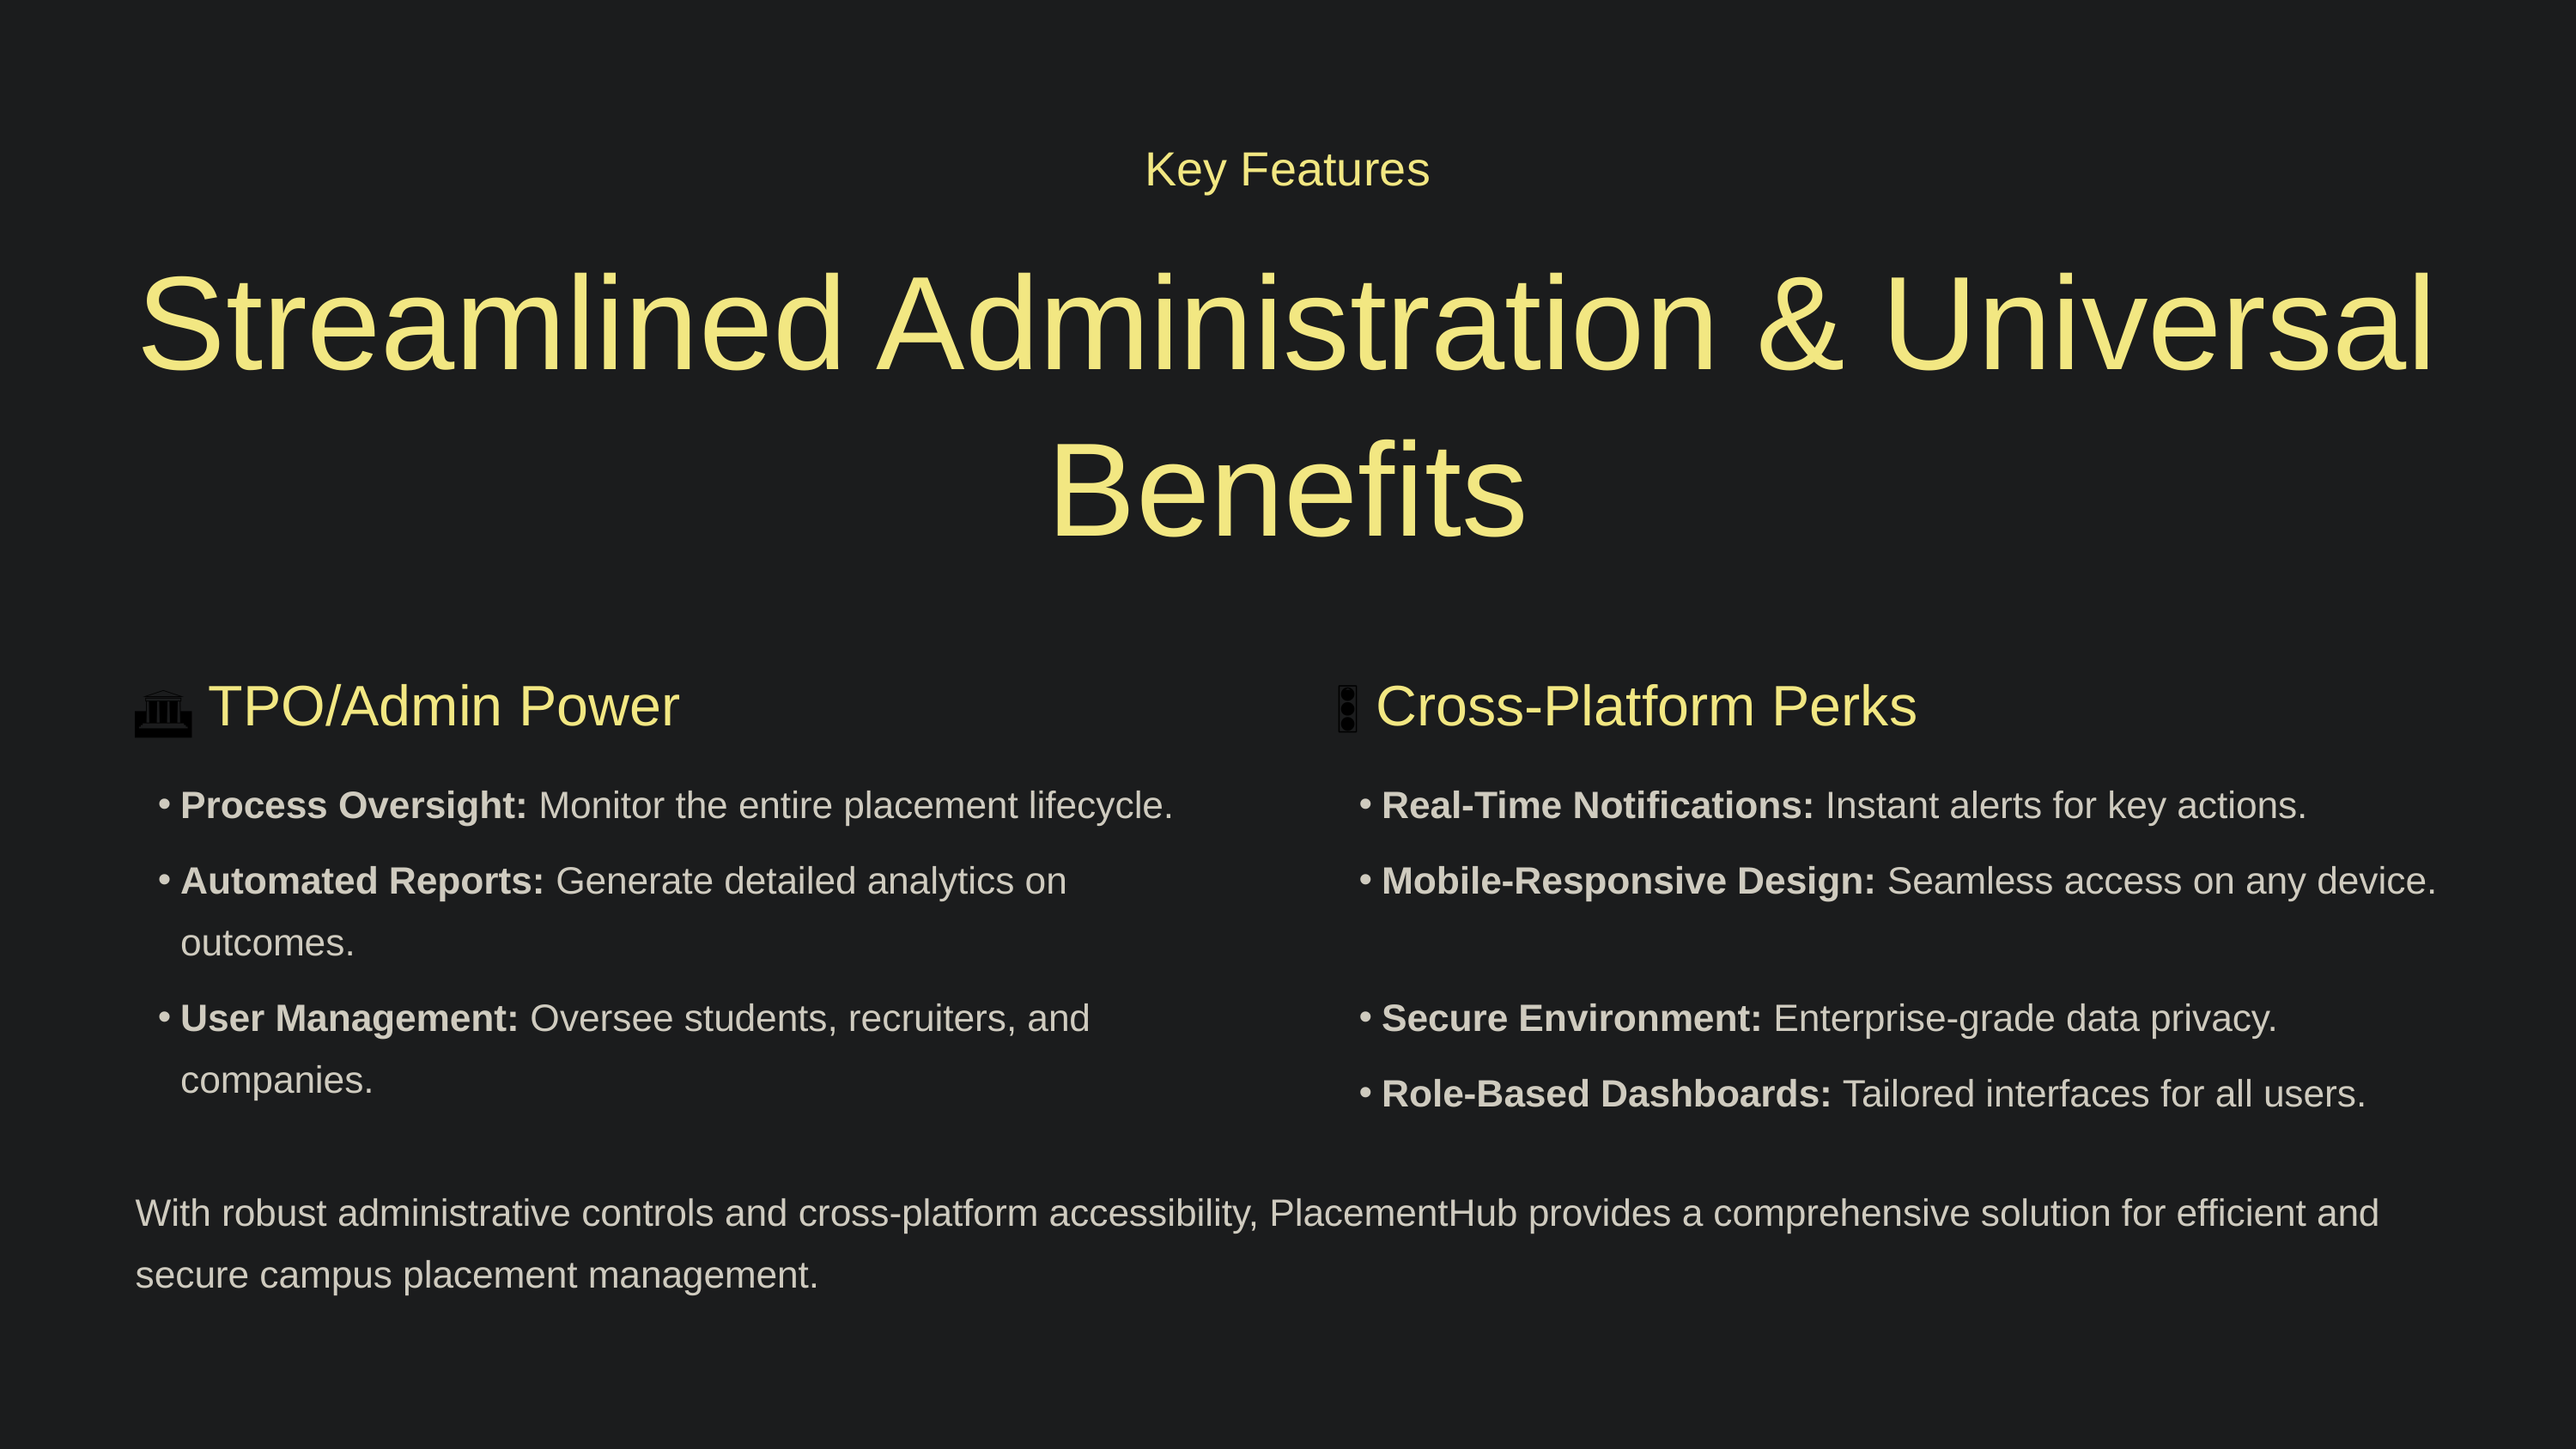

Key Features
Streamlined Administration & Universal Benefits
🏛️ TPO/Admin Power
🚦 Cross-Platform Perks
Process Oversight: Monitor the entire placement lifecycle.
Real-Time Notifications: Instant alerts for key actions.
Automated Reports: Generate detailed analytics on outcomes.
Mobile-Responsive Design: Seamless access on any device.
User Management: Oversee students, recruiters, and companies.
Secure Environment: Enterprise-grade data privacy.
Role-Based Dashboards: Tailored interfaces for all users.
With robust administrative controls and cross-platform accessibility, PlacementHub provides a comprehensive solution for efficient and secure campus placement management.